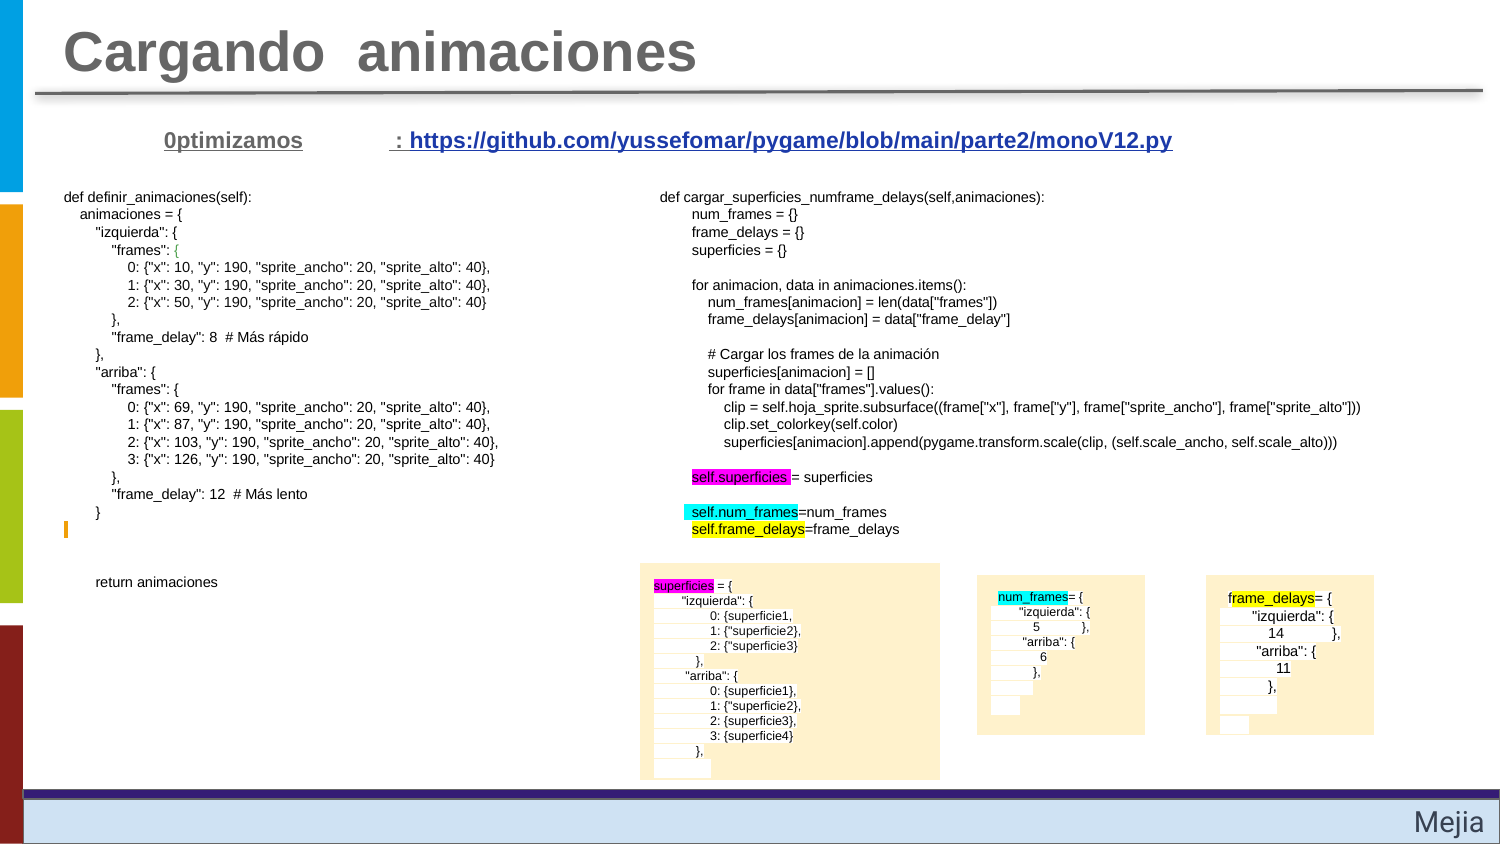

Cargando  animaciones

0ptimizamos	 : https://github.com/yussefomar/pygame/blob/main/parte2/monoV12.py
def definir_animaciones(self):
    animaciones = {
        "izquierda": {
            "frames": {
                0: {"x": 10, "y": 190, "sprite_ancho": 20, "sprite_alto": 40},
                1: {"x": 30, "y": 190, "sprite_ancho": 20, "sprite_alto": 40},
                2: {"x": 50, "y": 190, "sprite_ancho": 20, "sprite_alto": 40}
            },
            "frame_delay": 8  # Más rápido
        },
        "arriba": {
            "frames": {
                0: {"x": 69, "y": 190, "sprite_ancho": 20, "sprite_alto": 40},
                1: {"x": 87, "y": 190, "sprite_ancho": 20, "sprite_alto": 40},
                2: {"x": 103, "y": 190, "sprite_ancho": 20, "sprite_alto": 40},
                3: {"x": 126, "y": 190, "sprite_ancho": 20, "sprite_alto": 40}
            },
            "frame_delay": 12  # Más lento
        }

        return animaciones
def cargar_superficies_numframe_delays(self,animaciones):
        num_frames = {}
        frame_delays = {}
        superficies = {}

        for animacion, data in animaciones.items():
            num_frames[animacion] = len(data["frames"])
            frame_delays[animacion] = data["frame_delay"]

            # Cargar los frames de la animación
            superficies[animacion] = []
            for frame in data["frames"].values():
                clip = self.hoja_sprite.subsurface((frame["x"], frame["y"], frame["sprite_ancho"], frame["sprite_alto"]))
                clip.set_colorkey(self.color)
                superficies[animacion].append(pygame.transform.scale(clip, (self.scale_ancho, self.scale_alto)))

        self.superficies = superficies

        self.num_frames=num_frames
        self.frame_delays=frame_delays

superficies = {
        "izquierda": {
                0: {superficie1,
                1: {"superficie2},
                2: {"superficie3}
            },
         "arriba": {
                0: {superficie1},
                1: {"superficie2},
                2: {superficie3},
                3: {superficie4}
            },

  num_frames= {
        "izquierda": {
            5            },
         "arriba": {
              6
            },

  frame_delays= {
        "izquierda": {
            14            },
         "arriba": {
              11
            },

Mejia